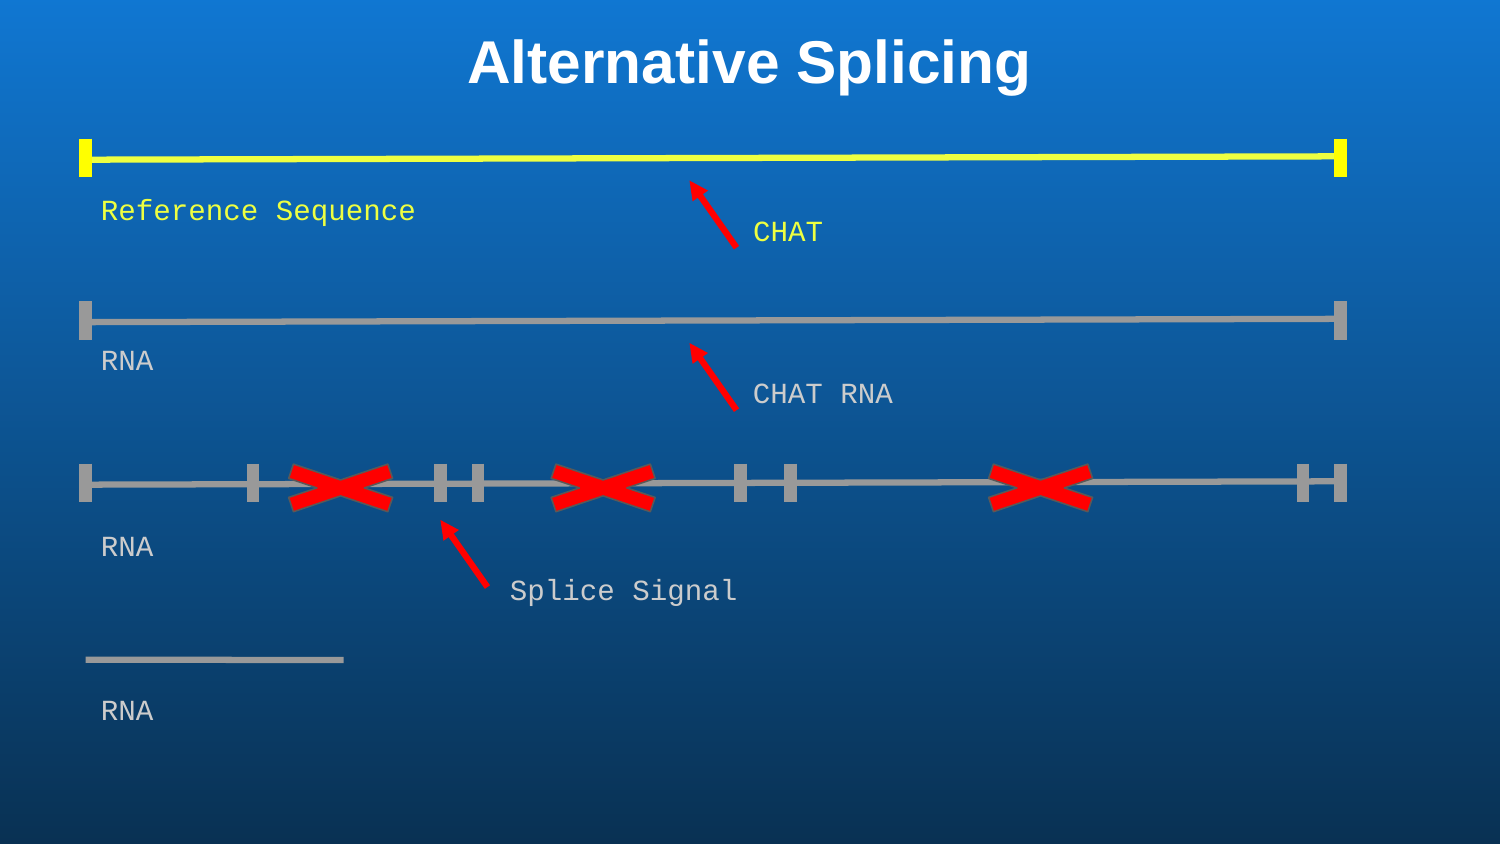

# Alternative Splicing
Reference Sequence
CHAT
RNA
CHAT RNA

RNA
Splice Signal
RNA